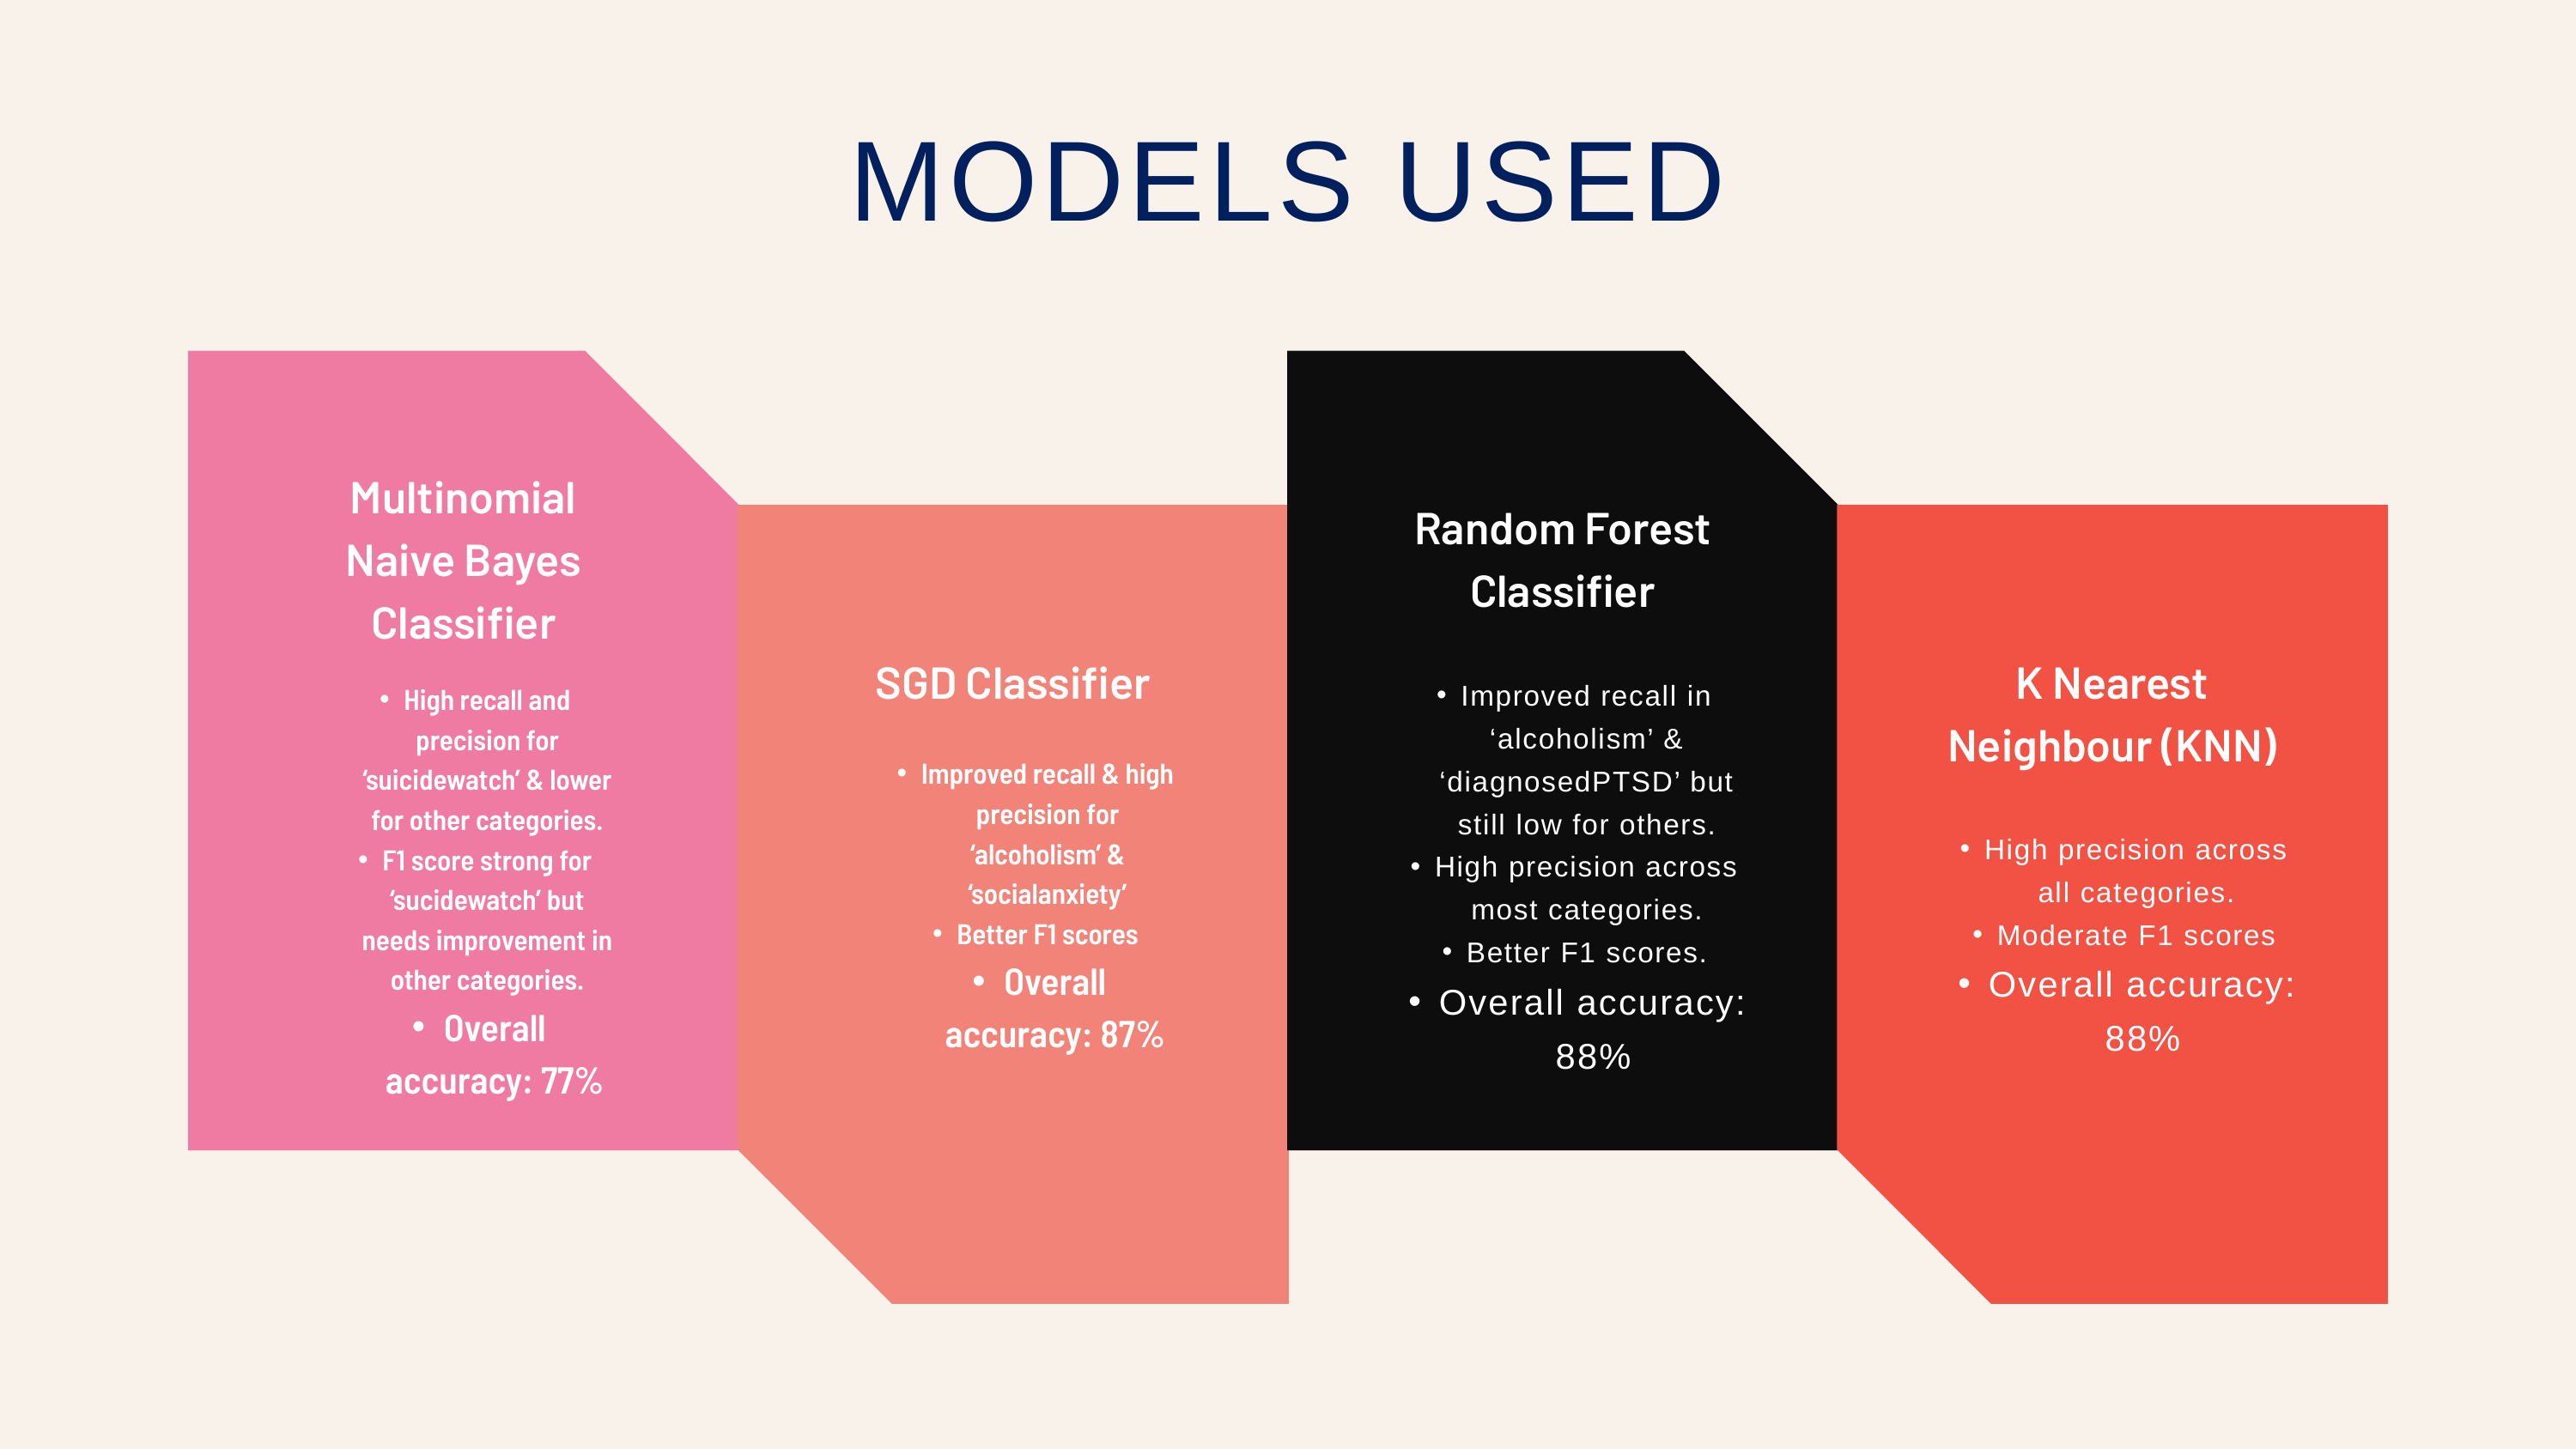

MODELS USED

Multinomial Naive Bayes Classifier
Random Forest Classifier

SGD Classifier
K Nearest Neighbour (KNN)
Improved recall in ‘alcoholism’ & ‘diagnosedPTSD’ but still low for others.
High precision across most categories.
Better F1 scores.
Overall accuracy: 88%
High recall and precision for ‘suicidewatch’ & lower for other categories.
F1 score strong for ‘sucidewatch’ but needs improvement in other categories.
Overall accuracy: 77%
Improved recall & high precision for ‘alcoholism’ & ‘socialanxiety’
Better F1 scores
Overall accuracy: 87%
High precision across all categories.
Moderate F1 scores
Overall accuracy: 88%